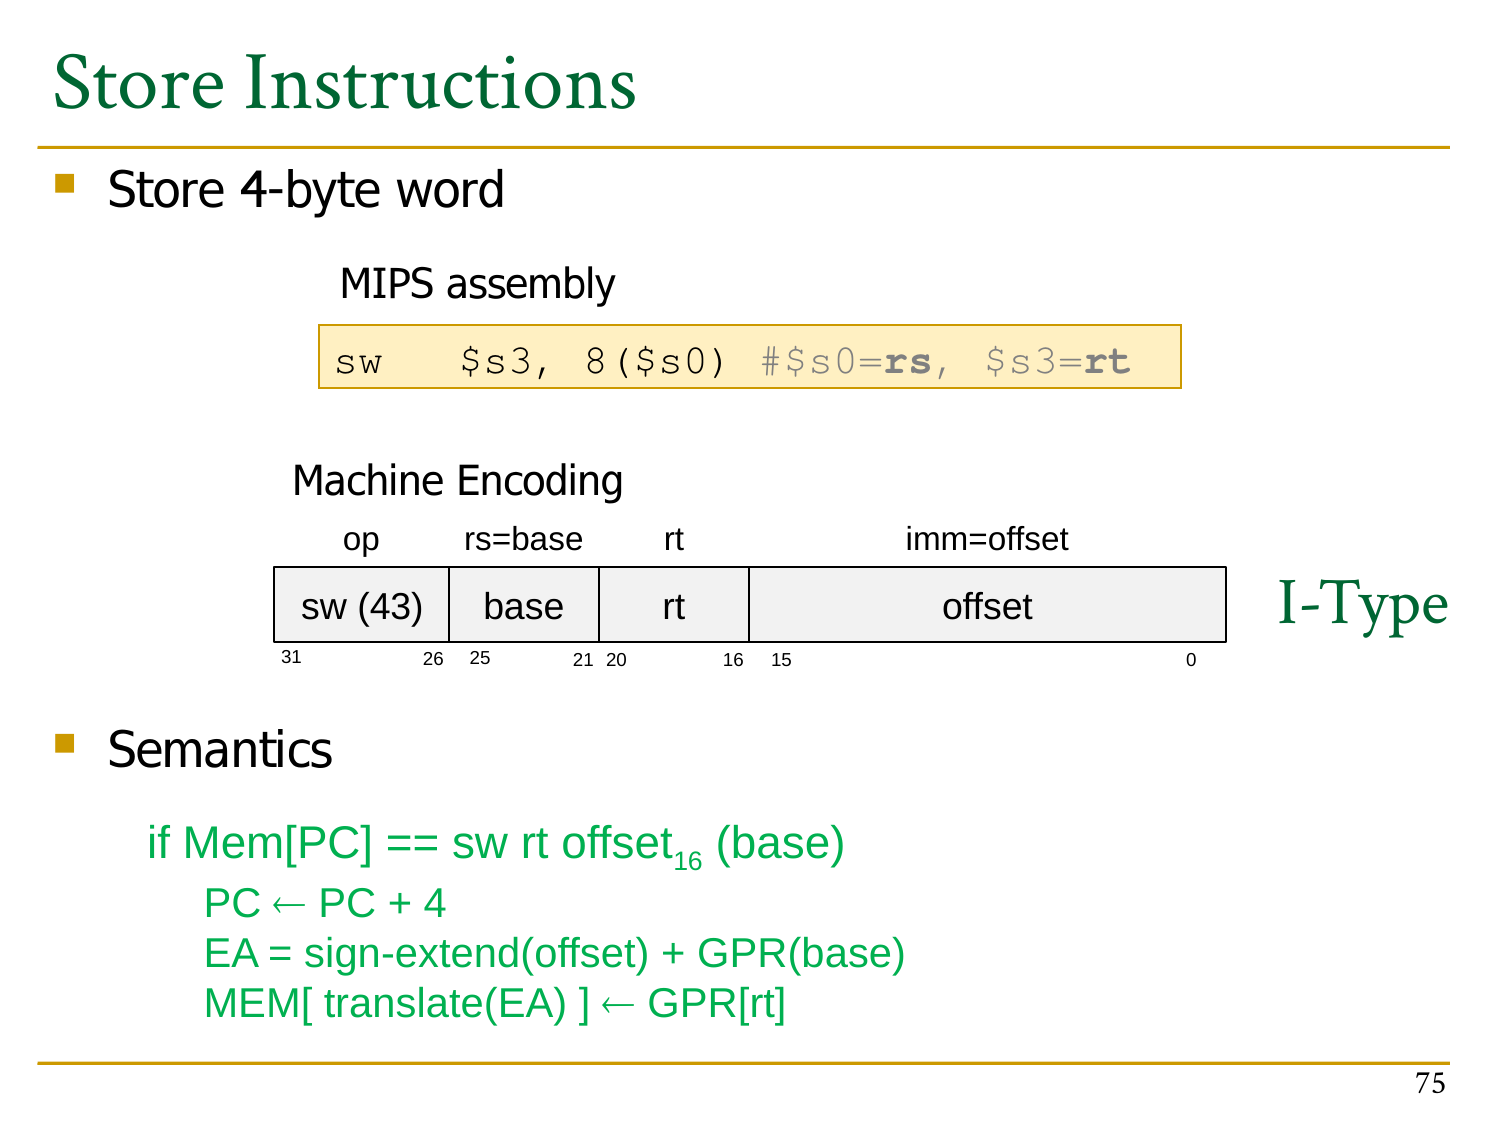

# Store Instructions
Store 4-byte word

Semantics
MIPS assembly
sw   $s3, 8($s0) #$s0=rs, $s3=rt
Machine Encoding
op
rt
imm=offset
rs=base
sw (43)
base
rt
offset
I-Type
31
25
26
0
21
20
16
15
if Mem[PC] == sw rt offset16 (base)
	PC ← PC + 4
	EA = sign-extend(offset) + GPR(base)
	MEM[ translate(EA) ] ← GPR[rt]
75